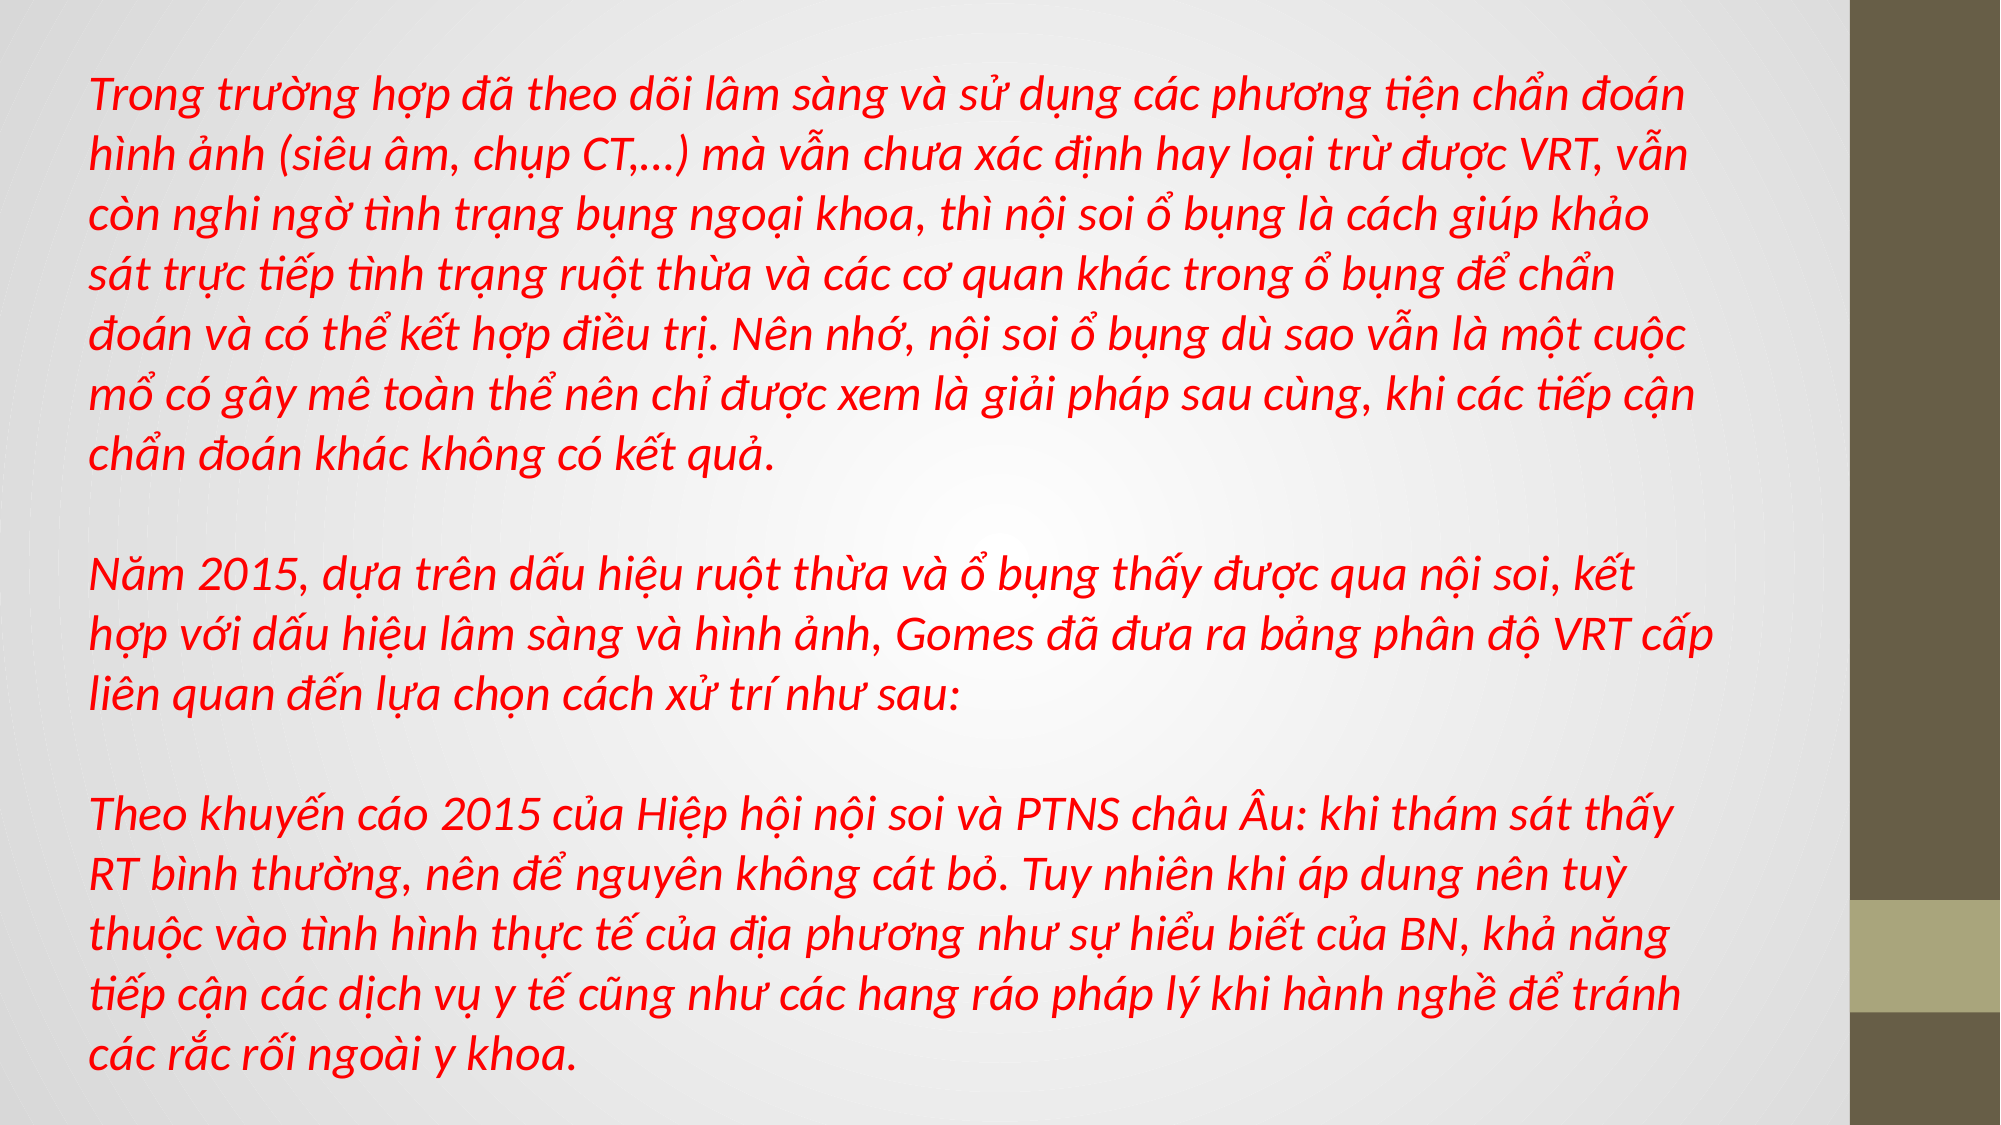

Trong trường hợp đã theo dõi lâm sàng và sử dụng các phương tiện chẩn đoán hình ảnh (siêu âm, chụp CT,…) mà vẫn chưa xác định hay loại trừ được VRT, vẫn còn nghi ngờ tình trạng bụng ngoại khoa, thì nội soi ổ bụng là cách giúp khảo sát trực tiếp tình trạng ruột thừa và các cơ quan khác trong ổ bụng để chẩn đoán và có thể kết hợp điều trị. Nên nhớ, nội soi ổ bụng dù sao vẫn là một cuộc mổ có gây mê toàn thể nên chỉ được xem là giải pháp sau cùng, khi các tiếp cận chẩn đoán khác không có kết quả.

Năm 2015, dựa trên dấu hiệu ruột thừa và ổ bụng thấy được qua nội soi, kết hợp với dấu hiệu lâm sàng và hình ảnh, Gomes đã đưa ra bảng phân độ VRT cấp liên quan đến lựa chọn cách xử trí như sau:

Theo khuyến cáo 2015 của Hiệp hội nội soi và PTNS châu Âu: khi thám sát thấy RT bình thường, nên để nguyên không cát bỏ. Tuy nhiên khi áp dung nên tuỳ thuộc vào tình hình thực tế của địa phương như sự hiểu biết của BN, khả năng tiếp cận các dịch vụ y tế cũng như các hang ráo pháp lý khi hành nghề để tránh các rắc rối ngoài y khoa.